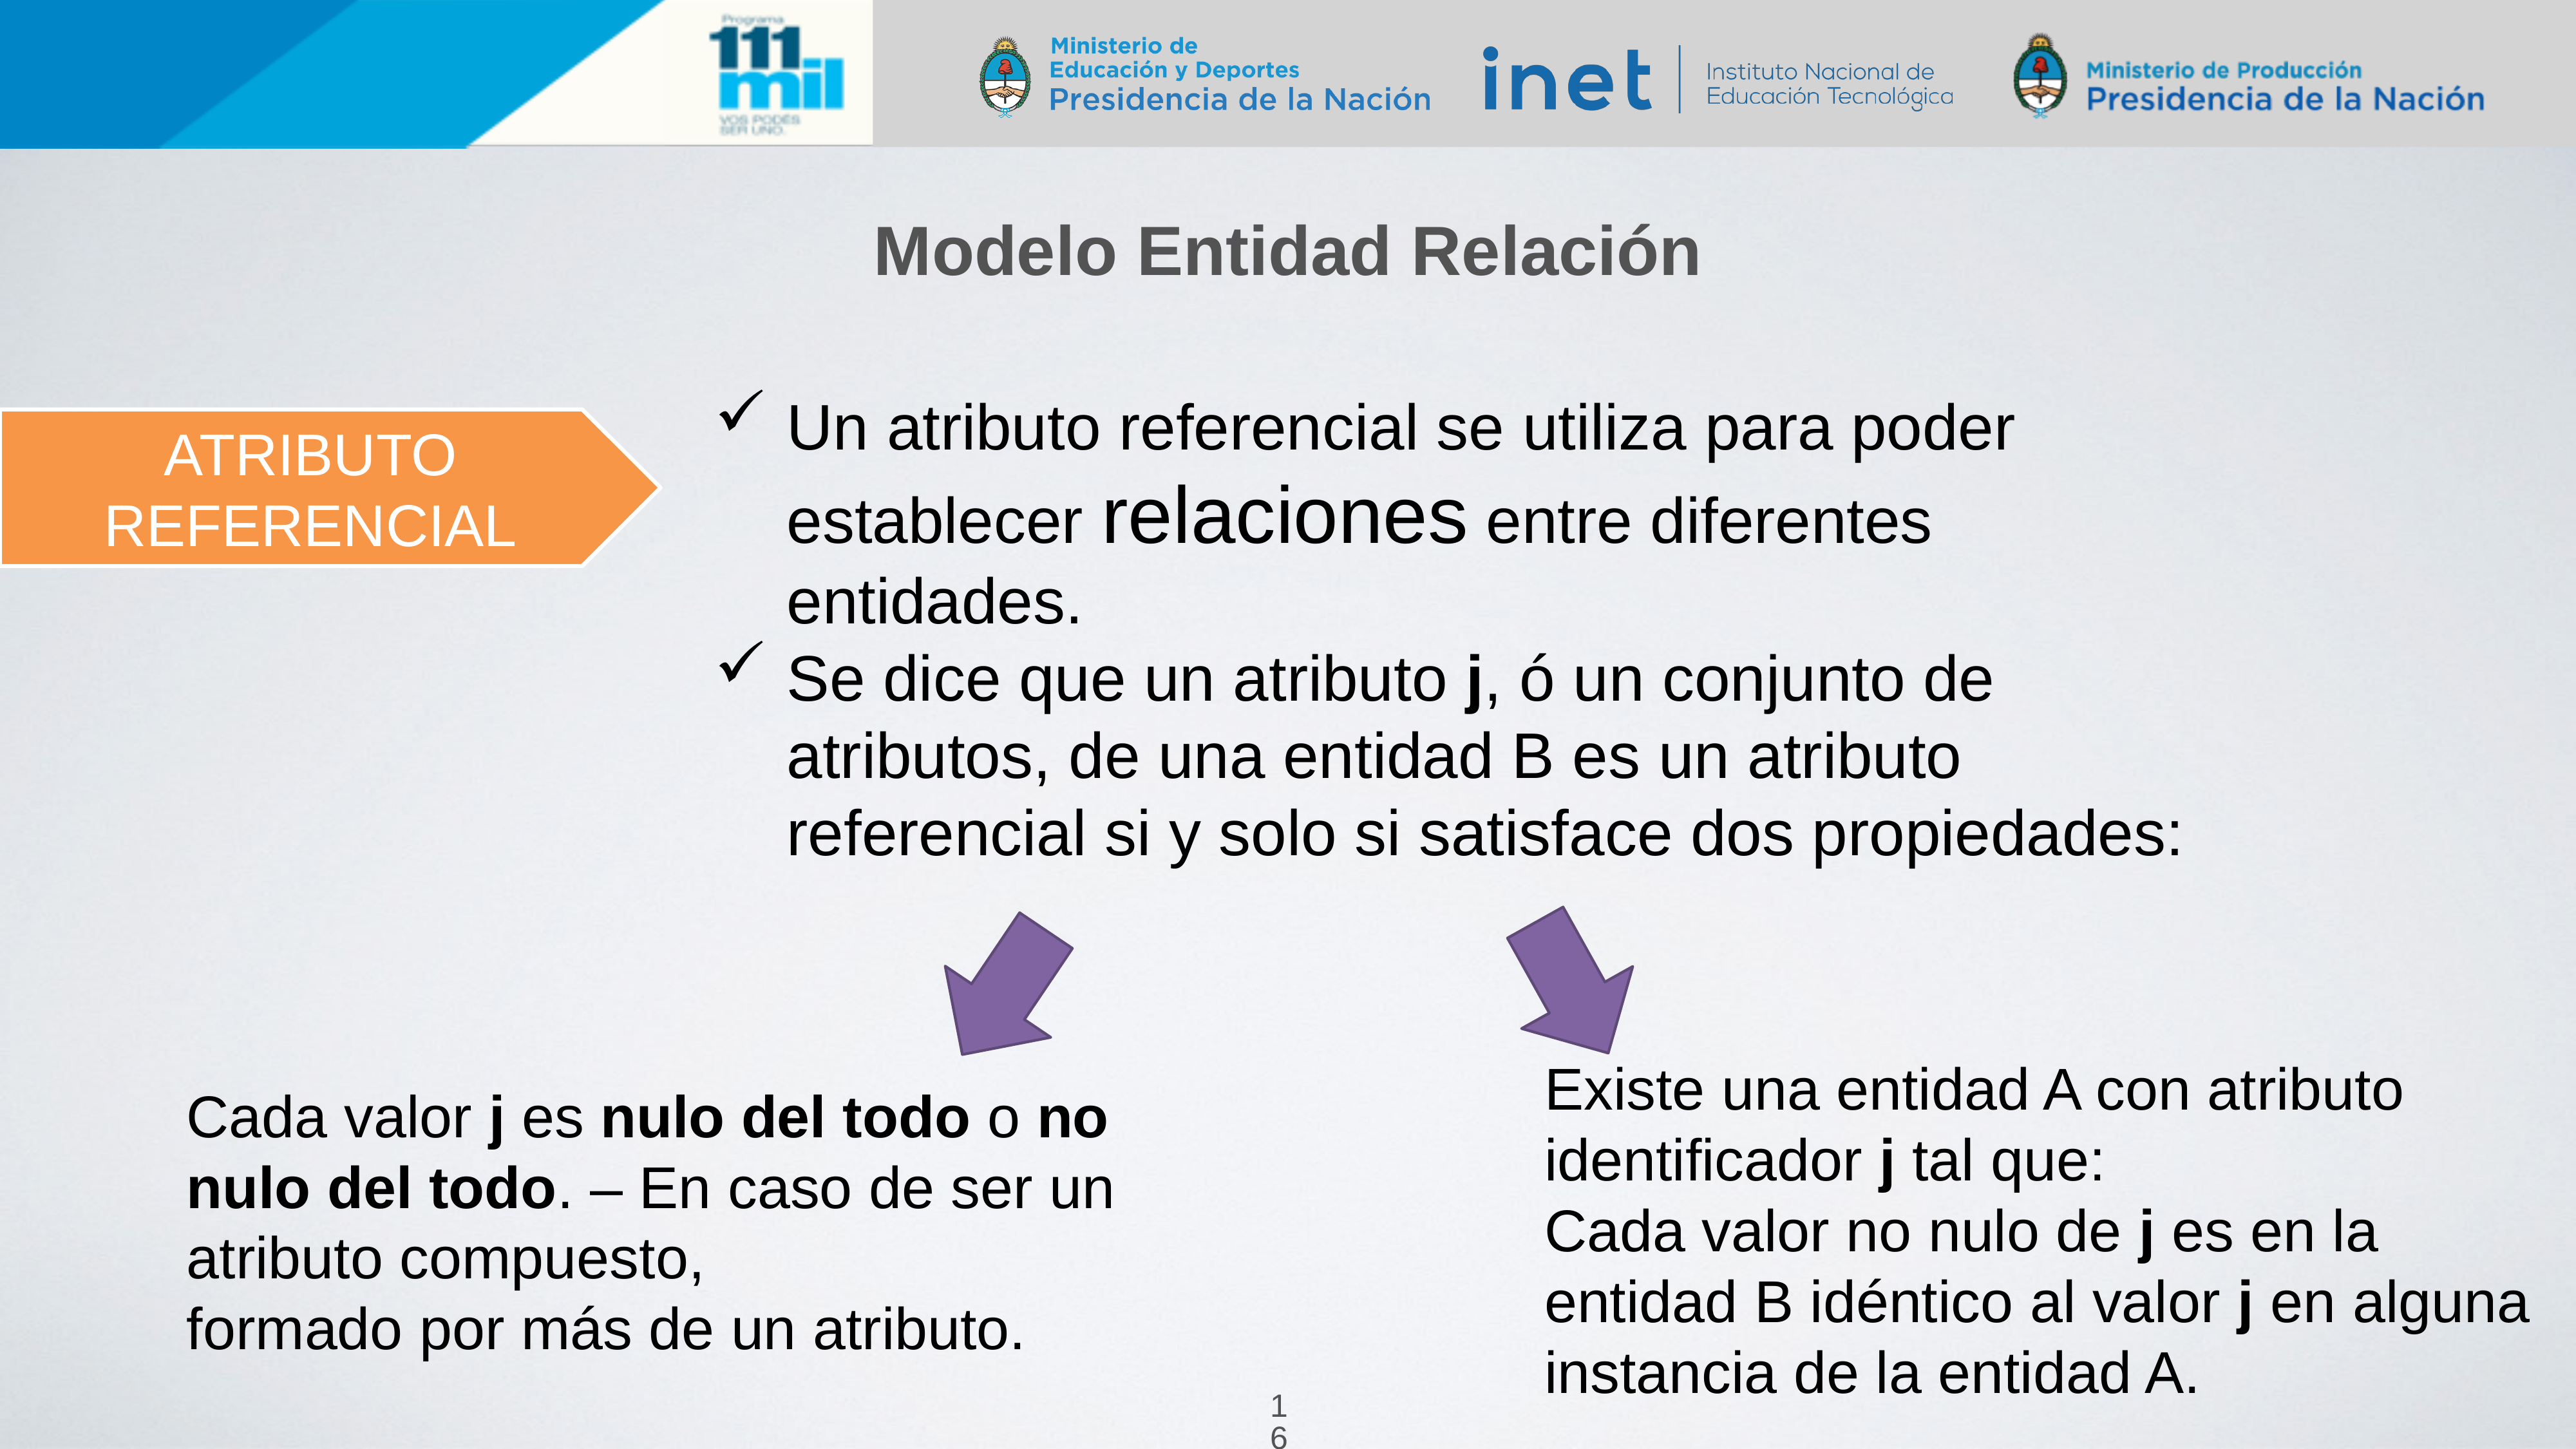

Modelo Entidad Relación
Un atributo referencial se utiliza para poder establecer relaciones entre diferentes entidades.
Se dice que un atributo j, ó un conjunto de atributos, de una entidad B es un atributo referencial si y solo si satisface dos propiedades:

ATRIBUTO
REFERENCIAL

Existe una entidad A con atributo identificador j tal que:
Cada valor no nulo de j es en la entidad B idéntico al valor j en alguna instancia de la entidad A.
Cada valor j es nulo del todo o no nulo del todo. – En caso de ser un atributo compuesto,
formado por más de un atributo.
16